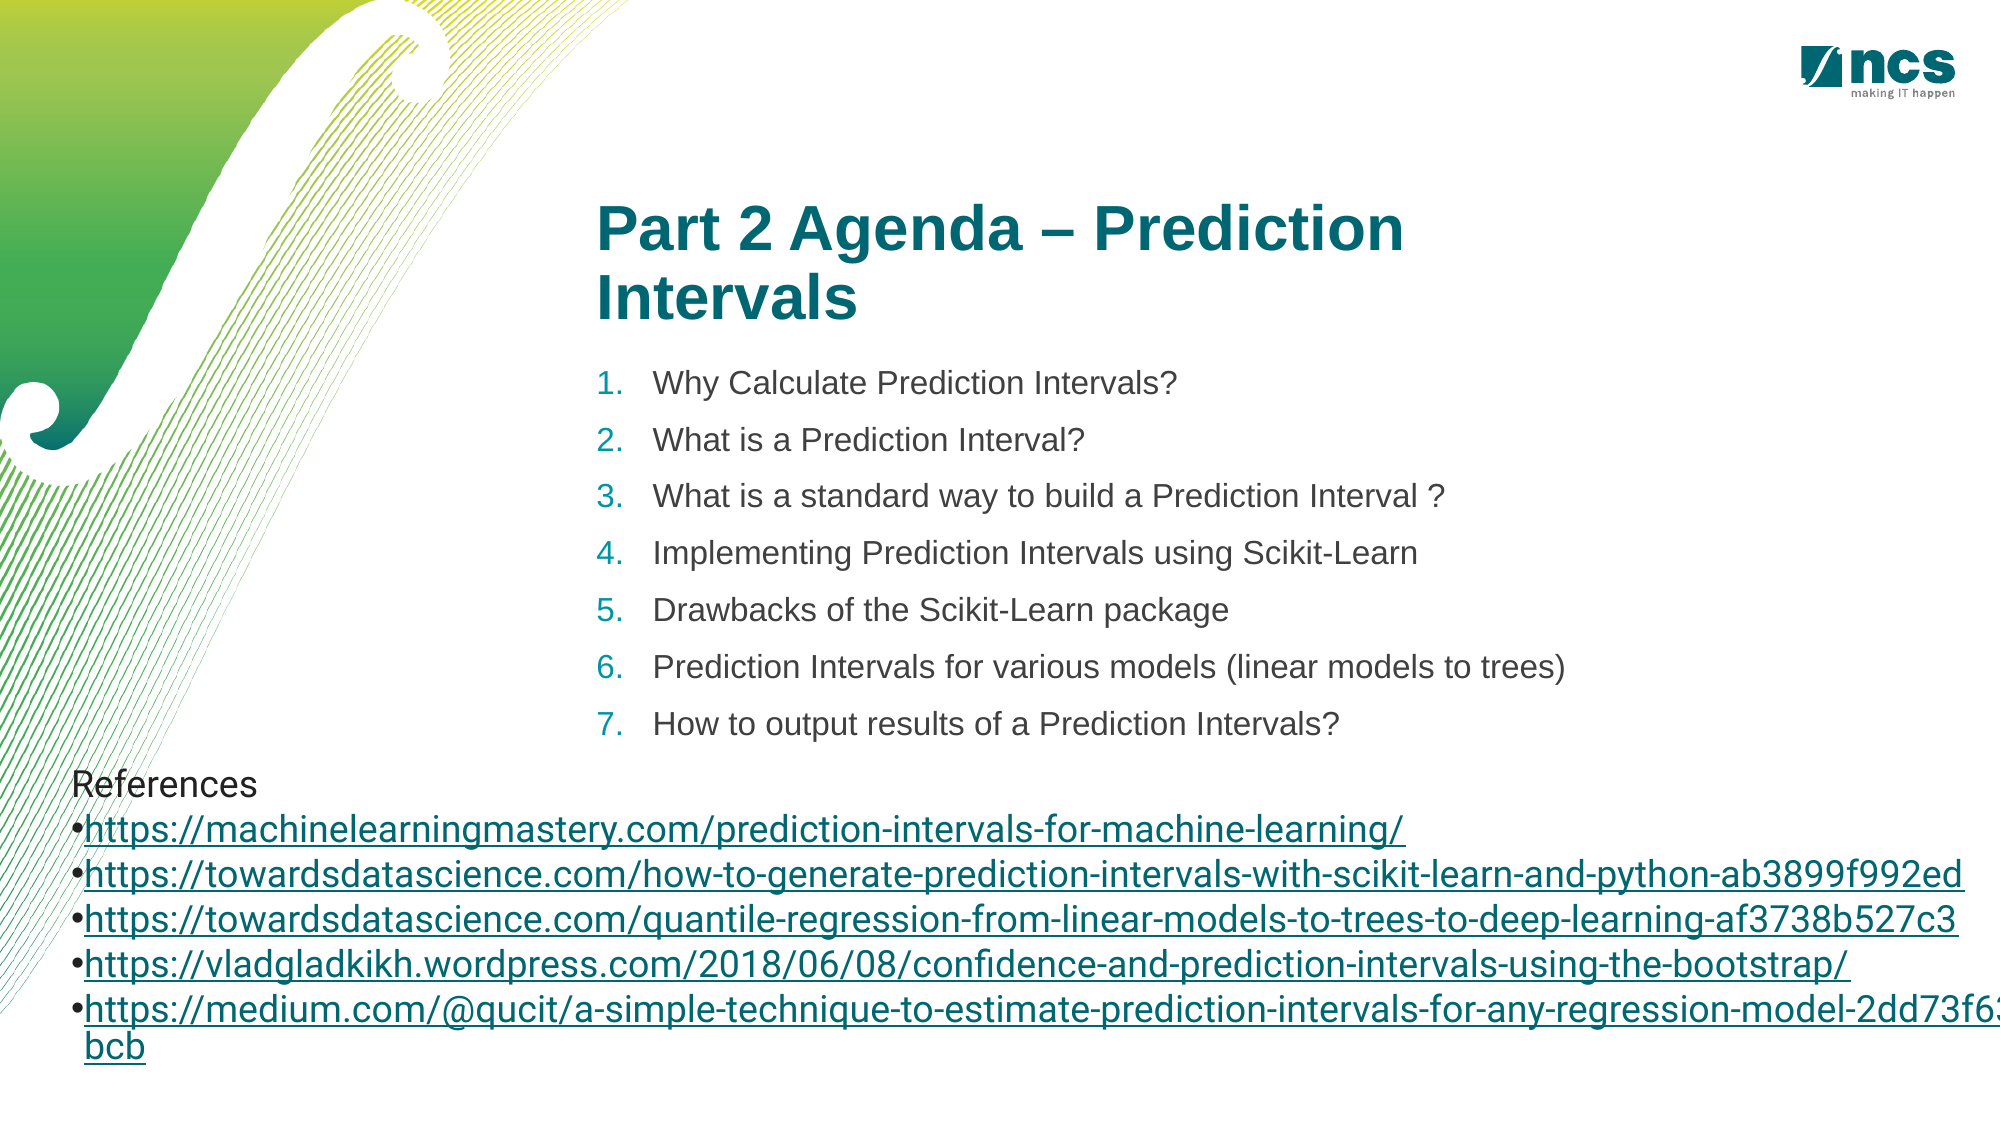

Part 2 Agenda – Prediction Intervals
Why Calculate Prediction Intervals?
What is a Prediction Interval?
What is a standard way to build a Prediction Interval ?
Implementing Prediction Intervals using Scikit-Learn
Drawbacks of the Scikit-Learn package
Prediction Intervals for various models (linear models to trees)
How to output results of a Prediction Intervals?

References
https://machinelearningmastery.com/prediction-intervals-for-machine-learning/
https://towardsdatascience.com/how-to-generate-prediction-intervals-with-scikit-learn-and-python-ab3899f992ed
https://towardsdatascience.com/quantile-regression-from-linear-models-to-trees-to-deep-learning-af3738b527c3
https://vladgladkikh.wordpress.com/2018/06/08/confidence-and-prediction-intervals-using-the-bootstrap/
https://medium.com/@qucit/a-simple-technique-to-estimate-prediction-intervals-for-any-regression-model-2dd73f630bcb